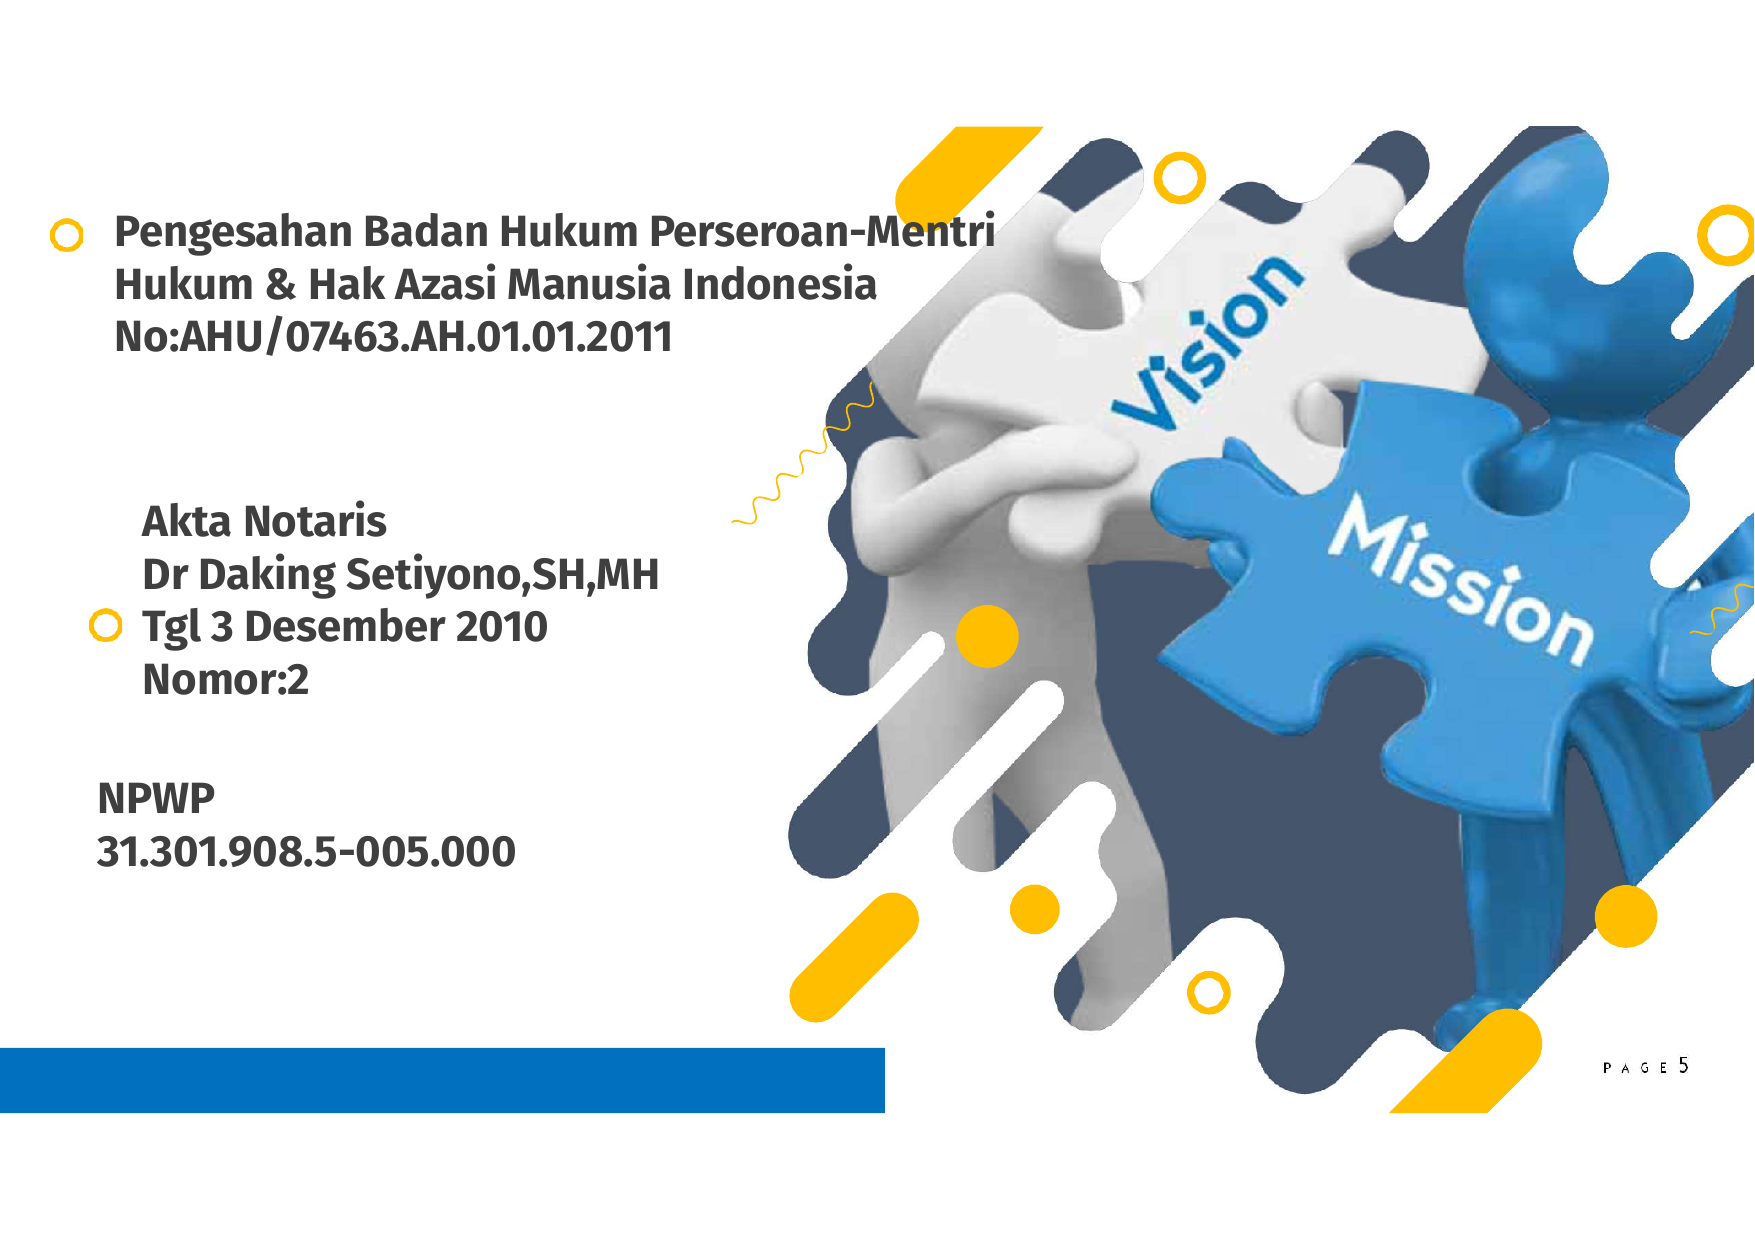

# Pengesahan Badan Hukum Perseroan-Mentri  Hukum & Hak Azasi Manusia Indonesia  No:AHU/07463.AH.01.01.2011

Akta Notaris
Dr Daking Setiyono,SH,MH  Tgl 3 Desember 2010  Nomor:2

NPWP
31.301.908.5-005.000

P A G E 5
© 2018 Slidefabric.com All rights reserved.